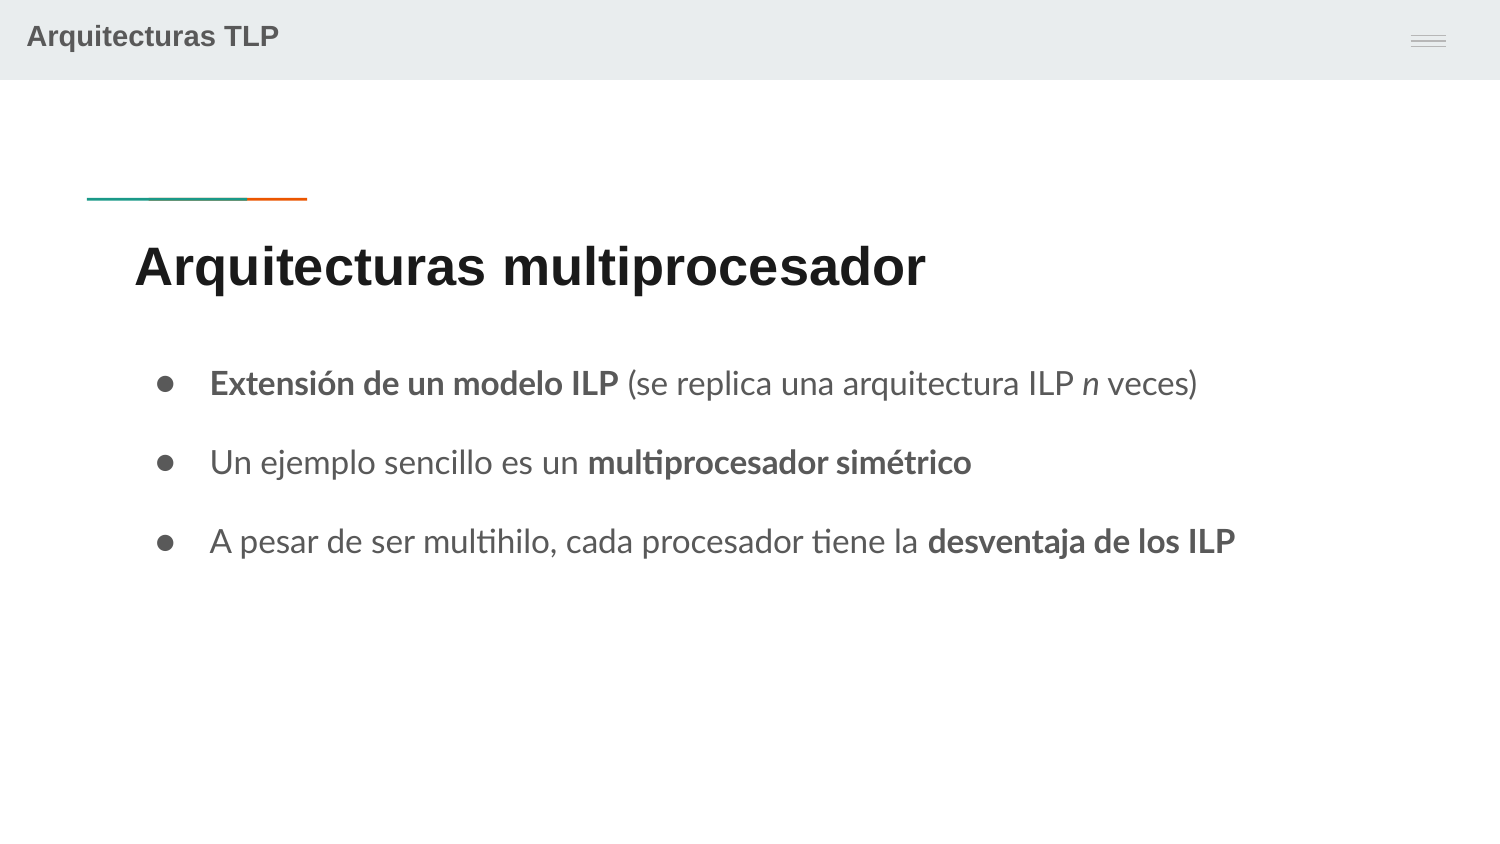

Arquitecturas TLP
# Arquitecturas multiprocesador
Extensión de un modelo ILP (se replica una arquitectura ILP n veces)
Un ejemplo sencillo es un multiprocesador simétrico
A pesar de ser multihilo, cada procesador tiene la desventaja de los ILP